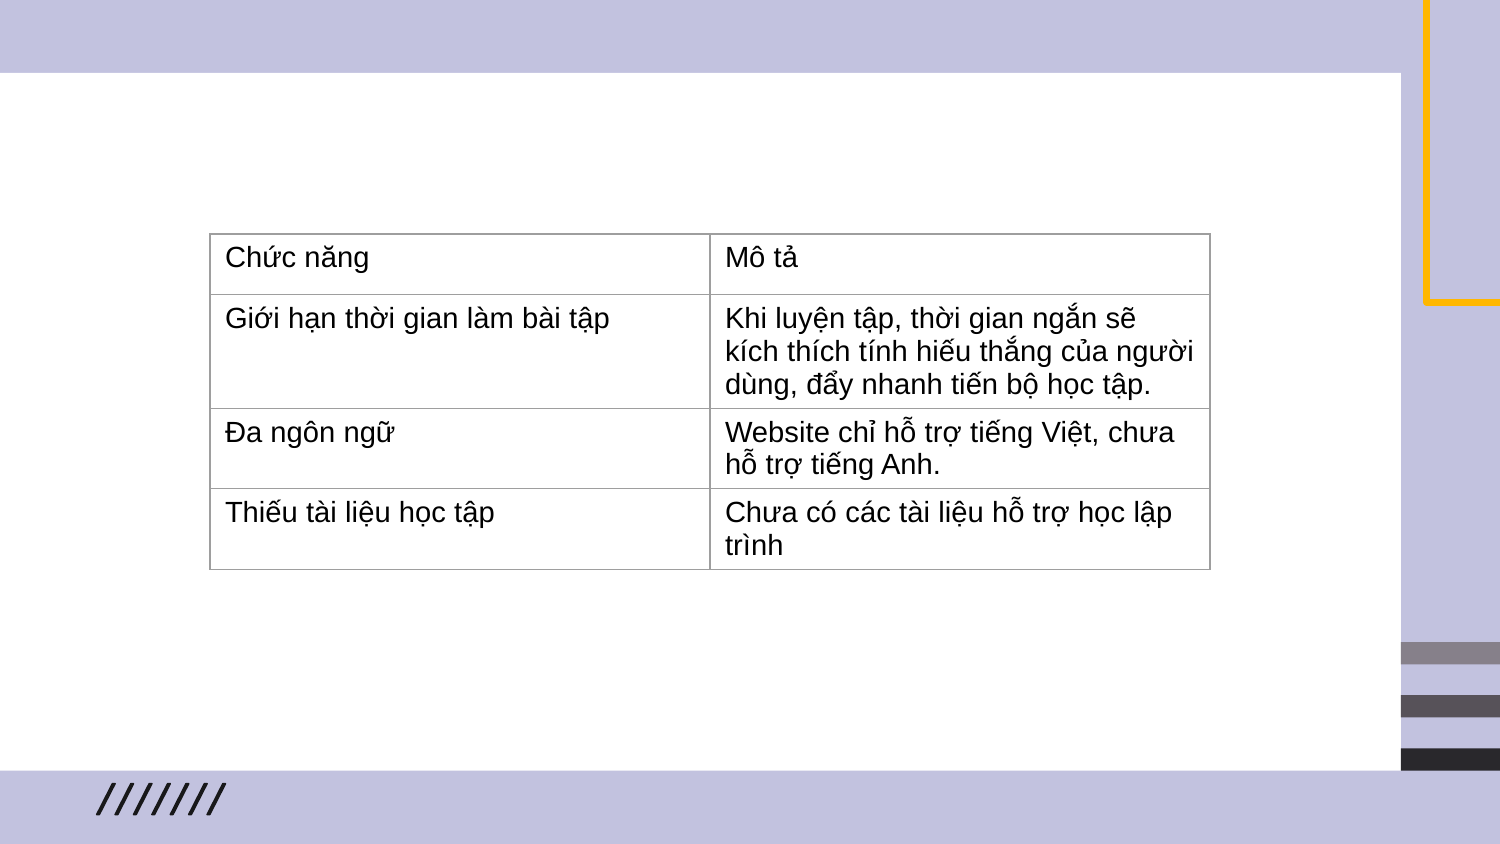

| Chức năng | Mô tả |
| --- | --- |
| Giới hạn thời gian làm bài tập | Khi luyện tập, thời gian ngắn sẽ kích thích tính hiếu thắng của người dùng, đẩy nhanh tiến bộ học tập. |
| Đa ngôn ngữ | Website chỉ hỗ trợ tiếng Việt, chưa hỗ trợ tiếng Anh. |
| Thiếu tài liệu học tập | Chưa có các tài liệu hỗ trợ học lập trình |